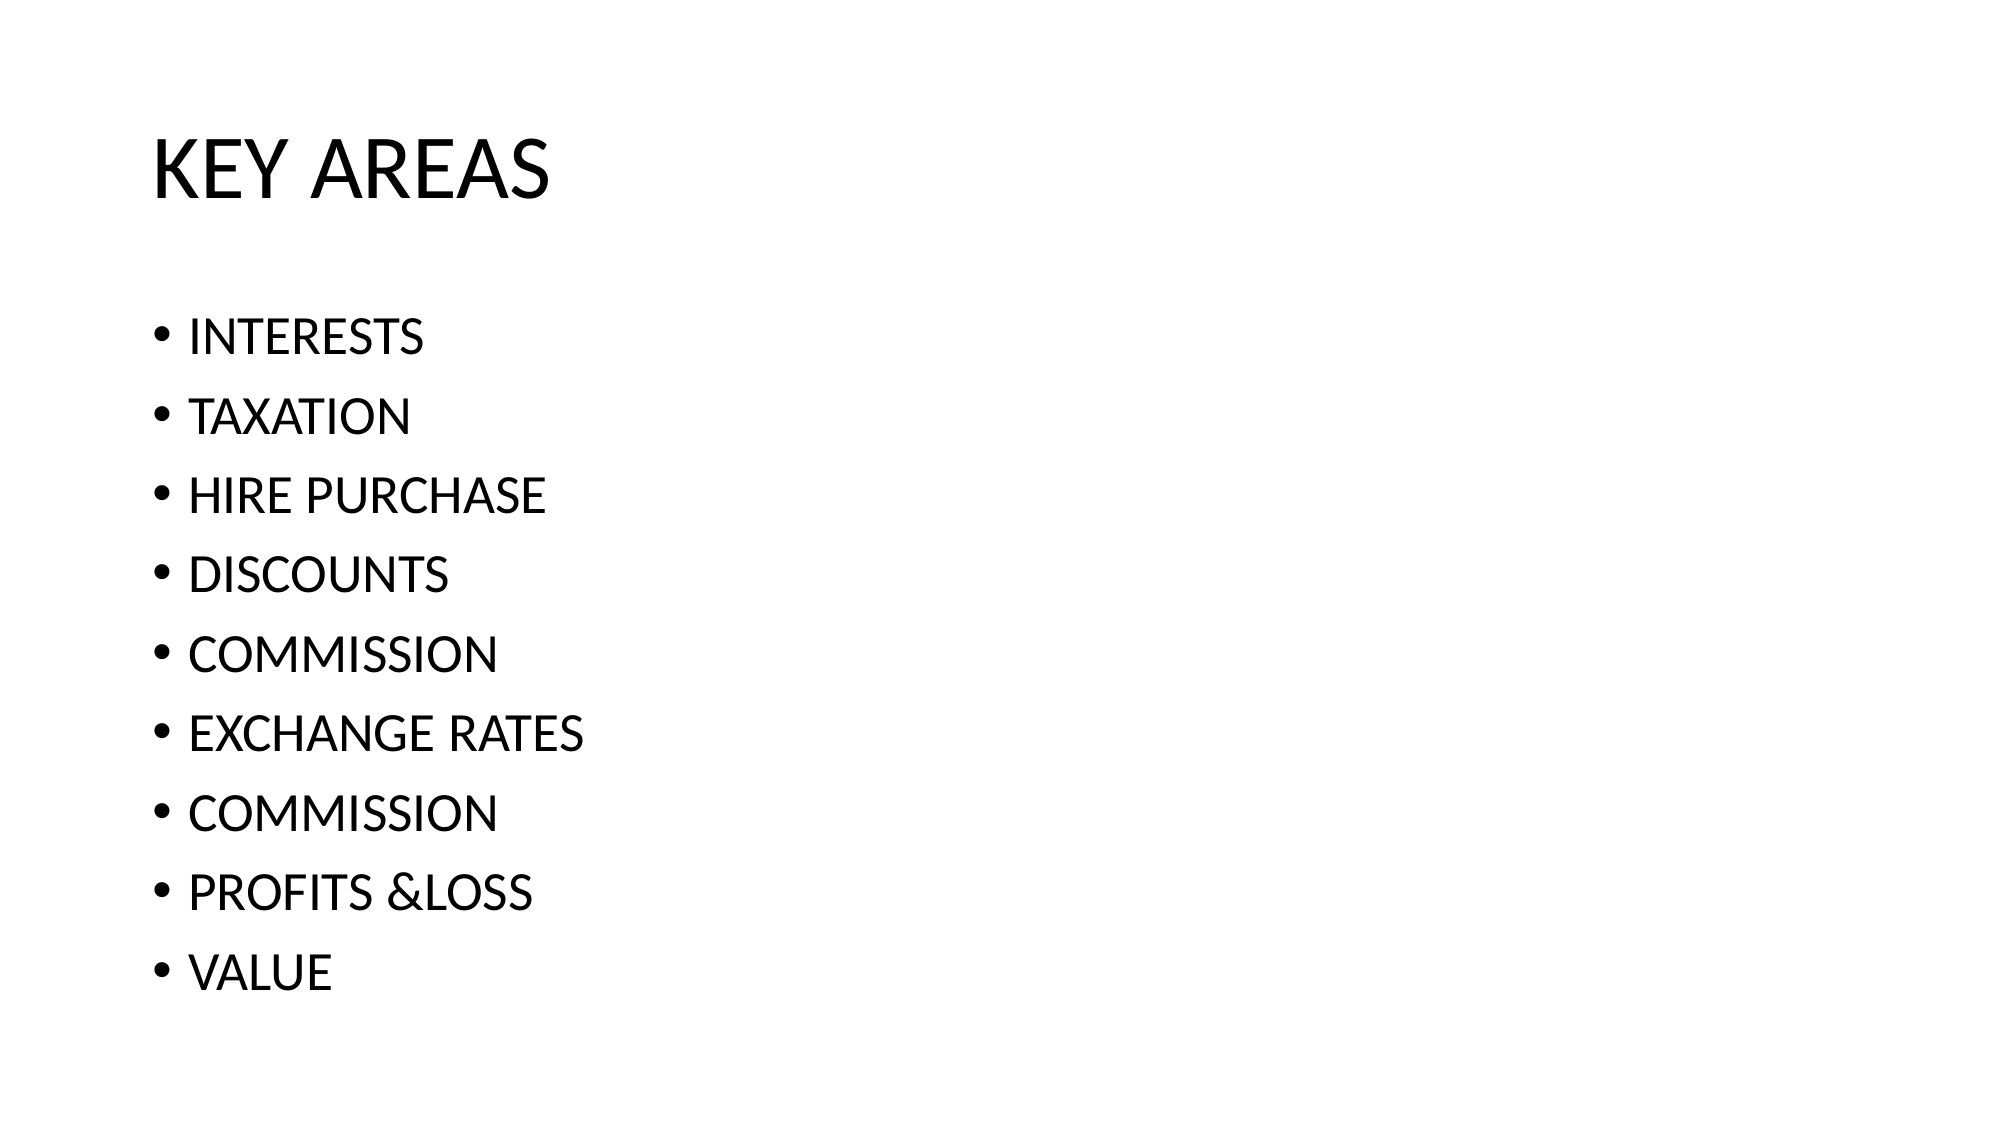

# KEY AREAS
INTERESTS
TAXATION
HIRE PURCHASE
DISCOUNTS
COMMISSION
EXCHANGE RATES
COMMISSION
PROFITS &LOSS
VALUE